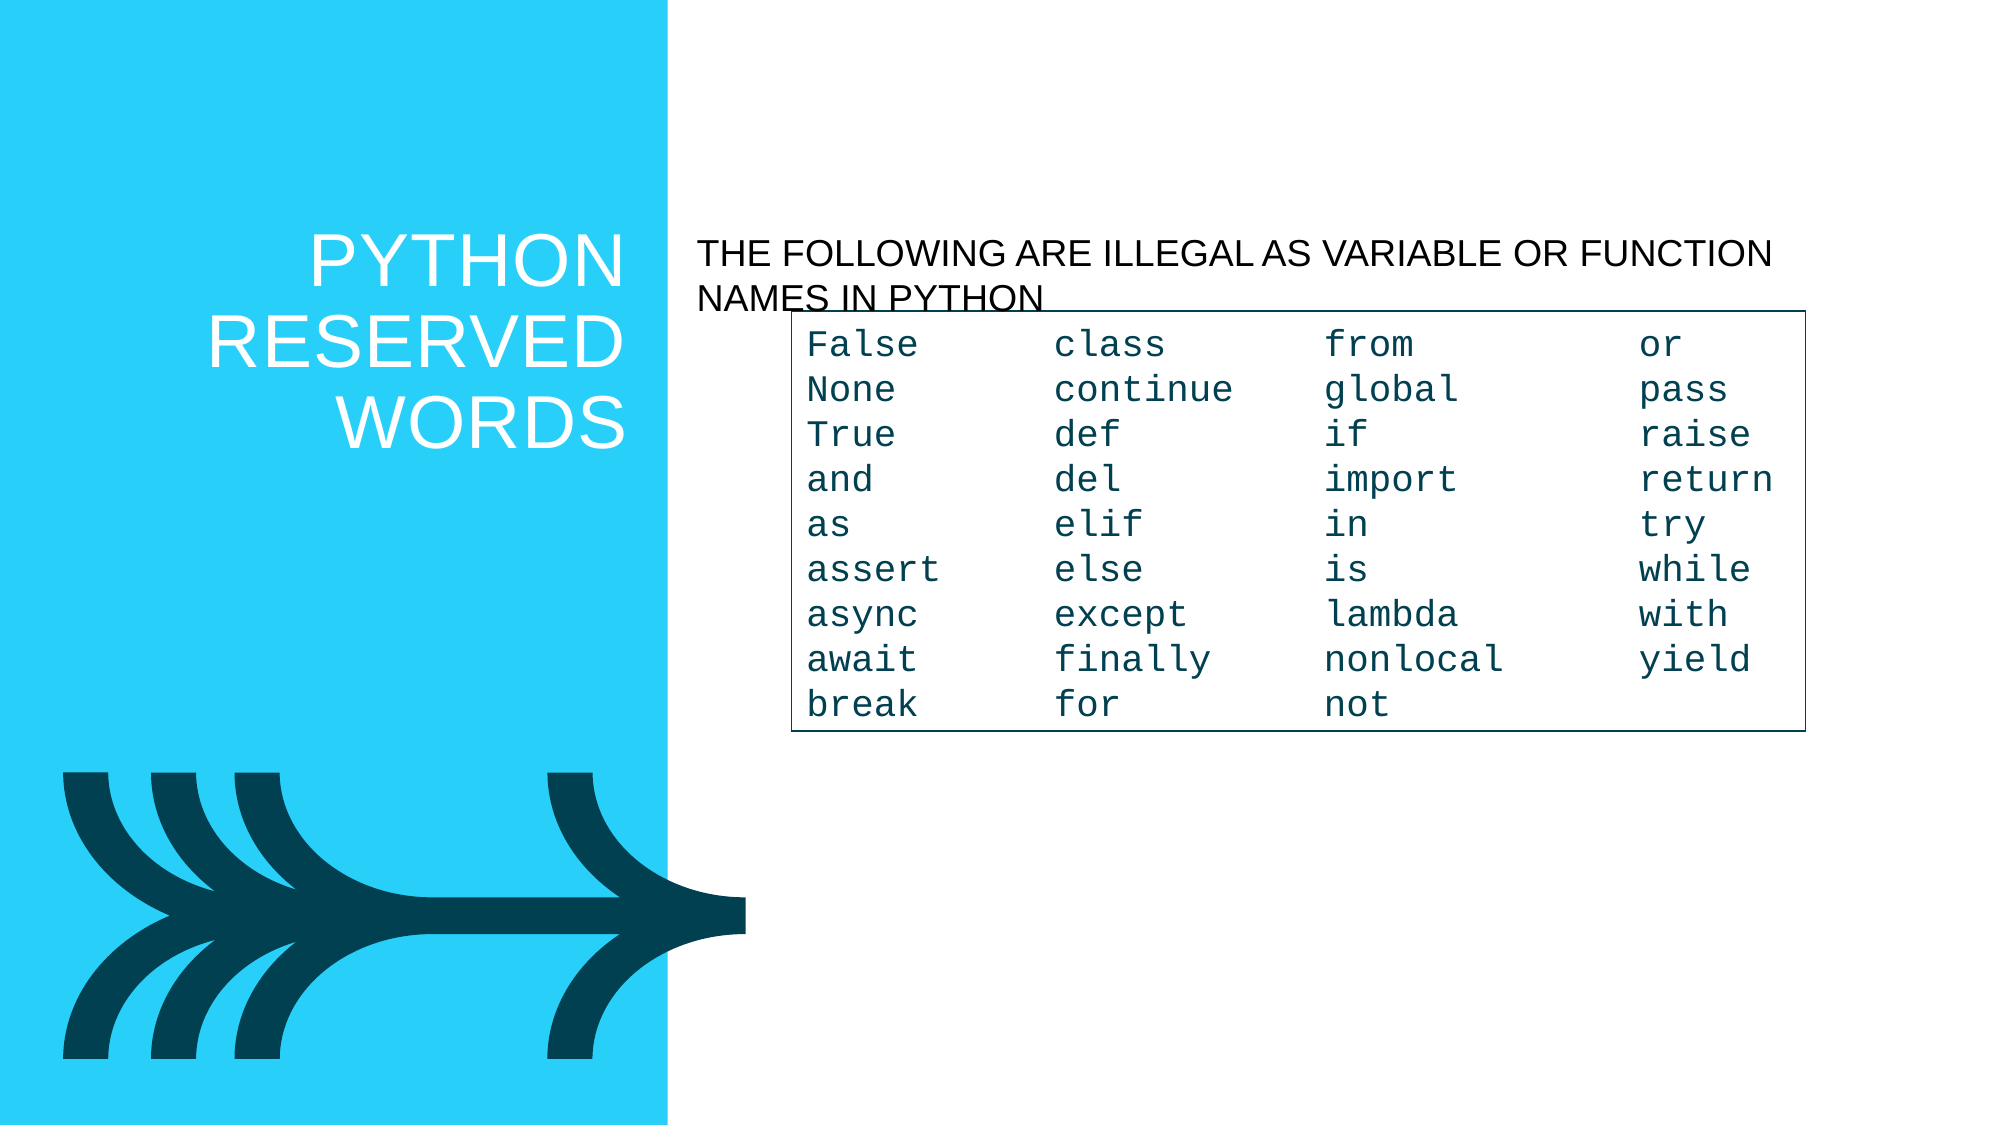

Python reserved words

THE FOLLOWING ARE ILLEGAL AS VARIABLE OR FUNCTION NAMES IN PYTHON
False      class       from          or
None       continue    global        pass
True       def         if            raise
and        del         import        return
as         elif        in            try
assert     else        is            while
async      except      lambda        with
await      finally     nonlocal      yield
break      for         not